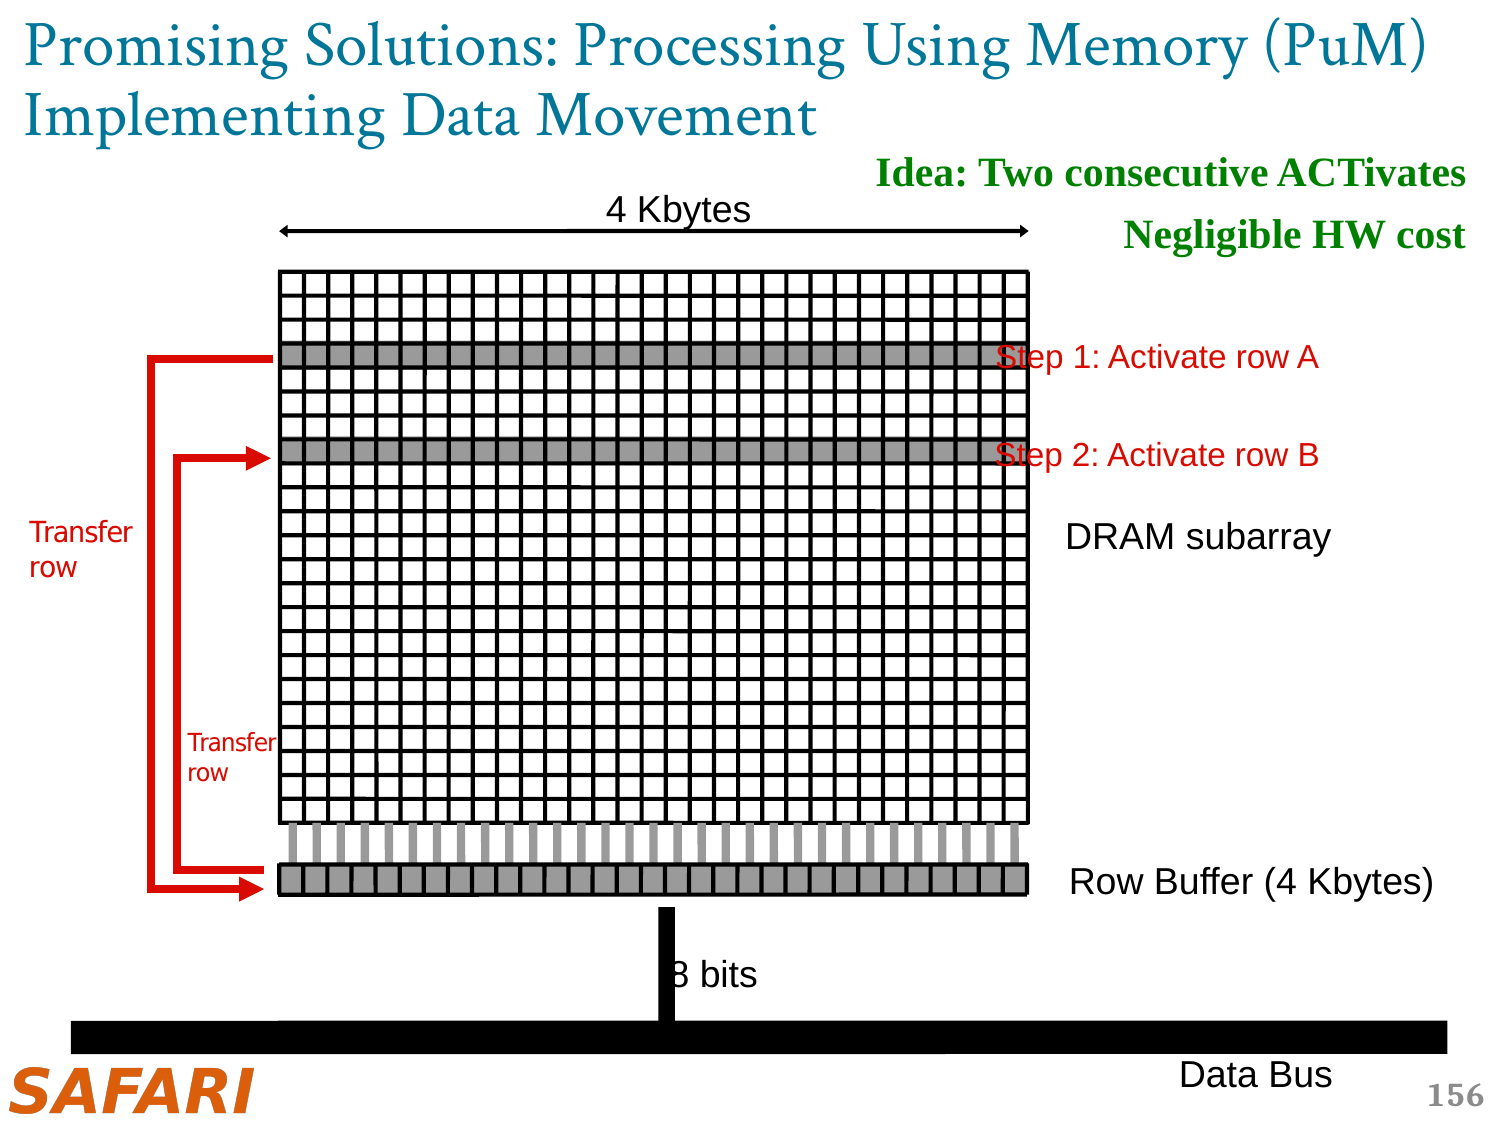

# Promising Solutions: Processing Using Memory (PuM) Implementing Data Movement

   Idea: Two consecutive ACTivates
4 Kbytes
Negligible HW cost

Step 1: Activate row A

Step 2: Activate row B

DRAM subarray
Transfer row

Transfer
row

Row Buffer (4 Kbytes)

8 bits

Data Bus
156